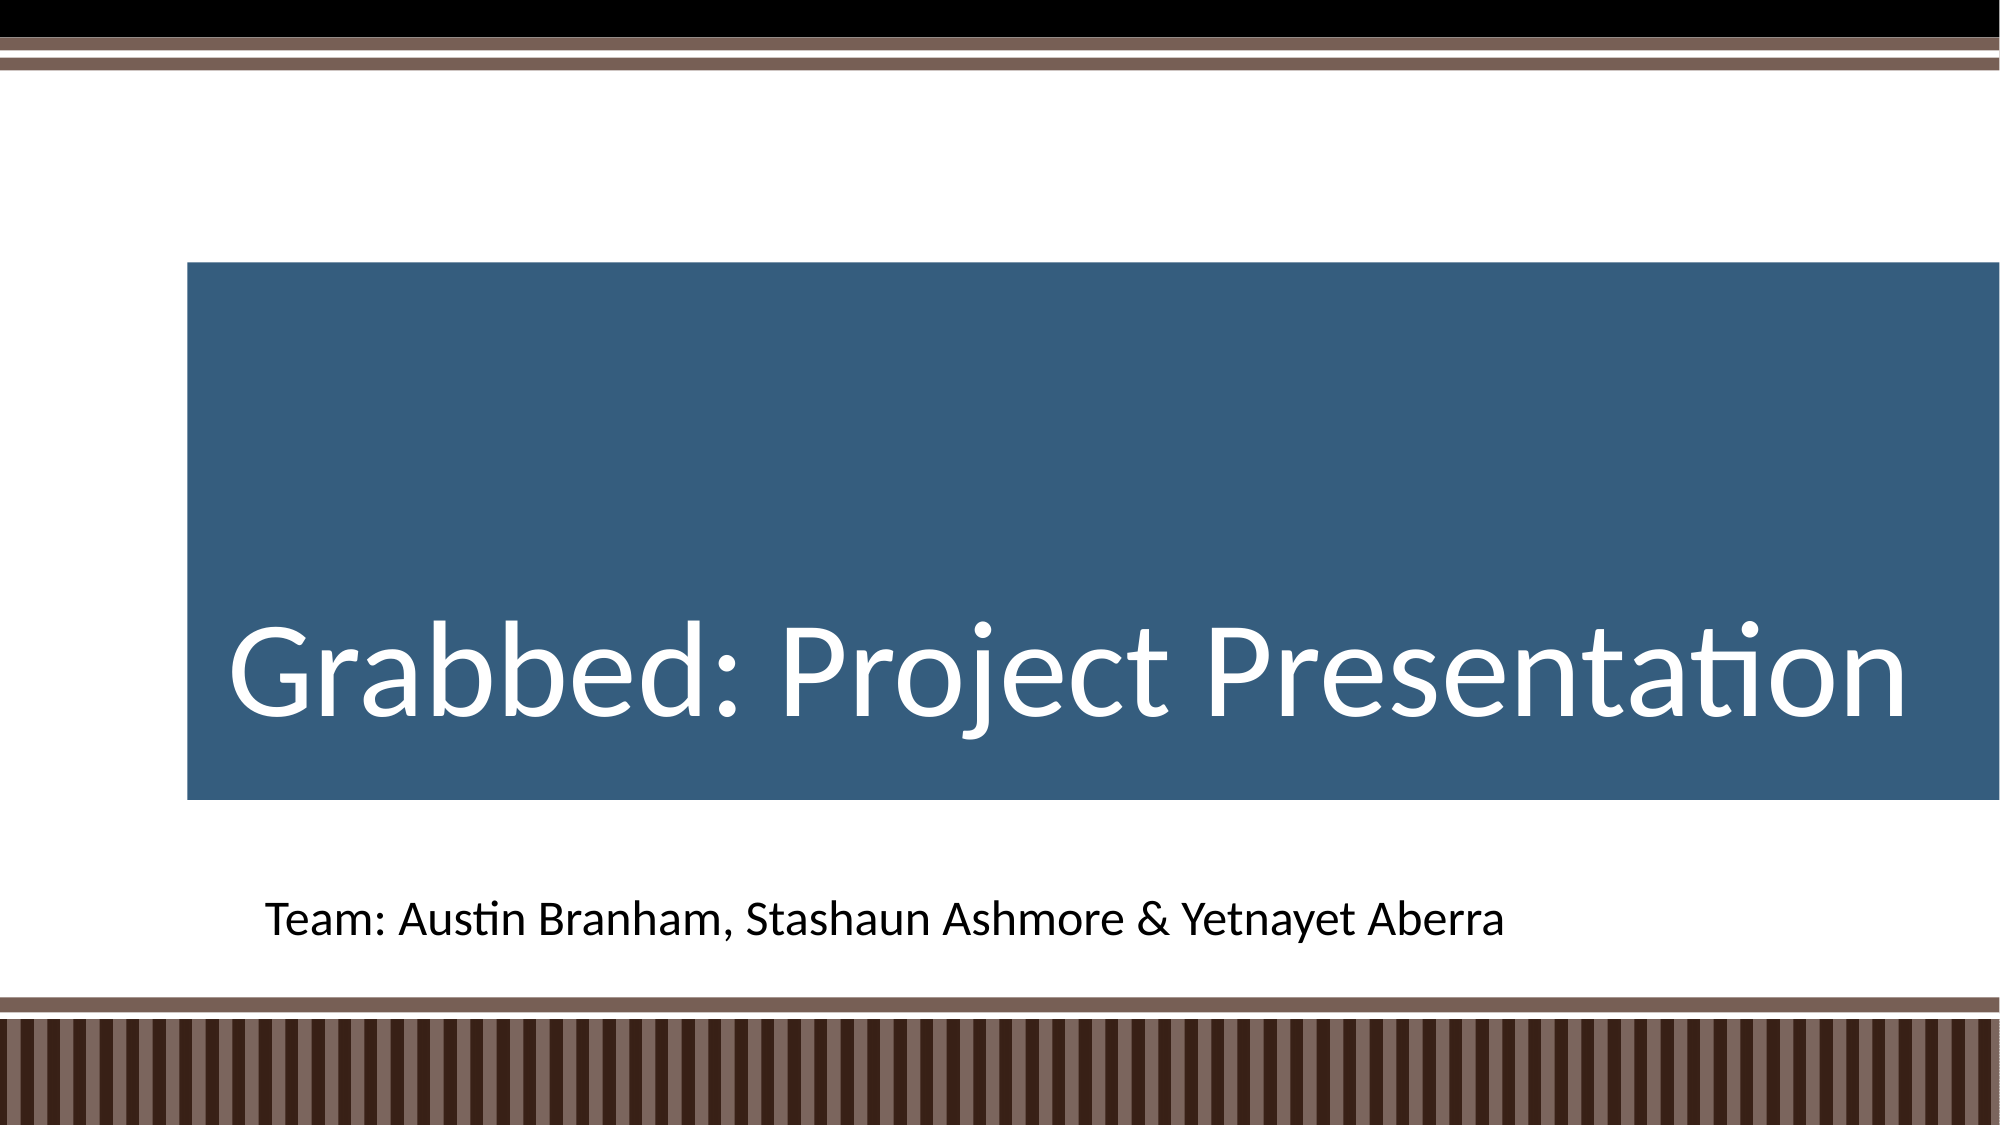

# Grabbed: Project Presentation

Team: Austin Branham, Stashaun Ashmore & Yetnayet Aberra